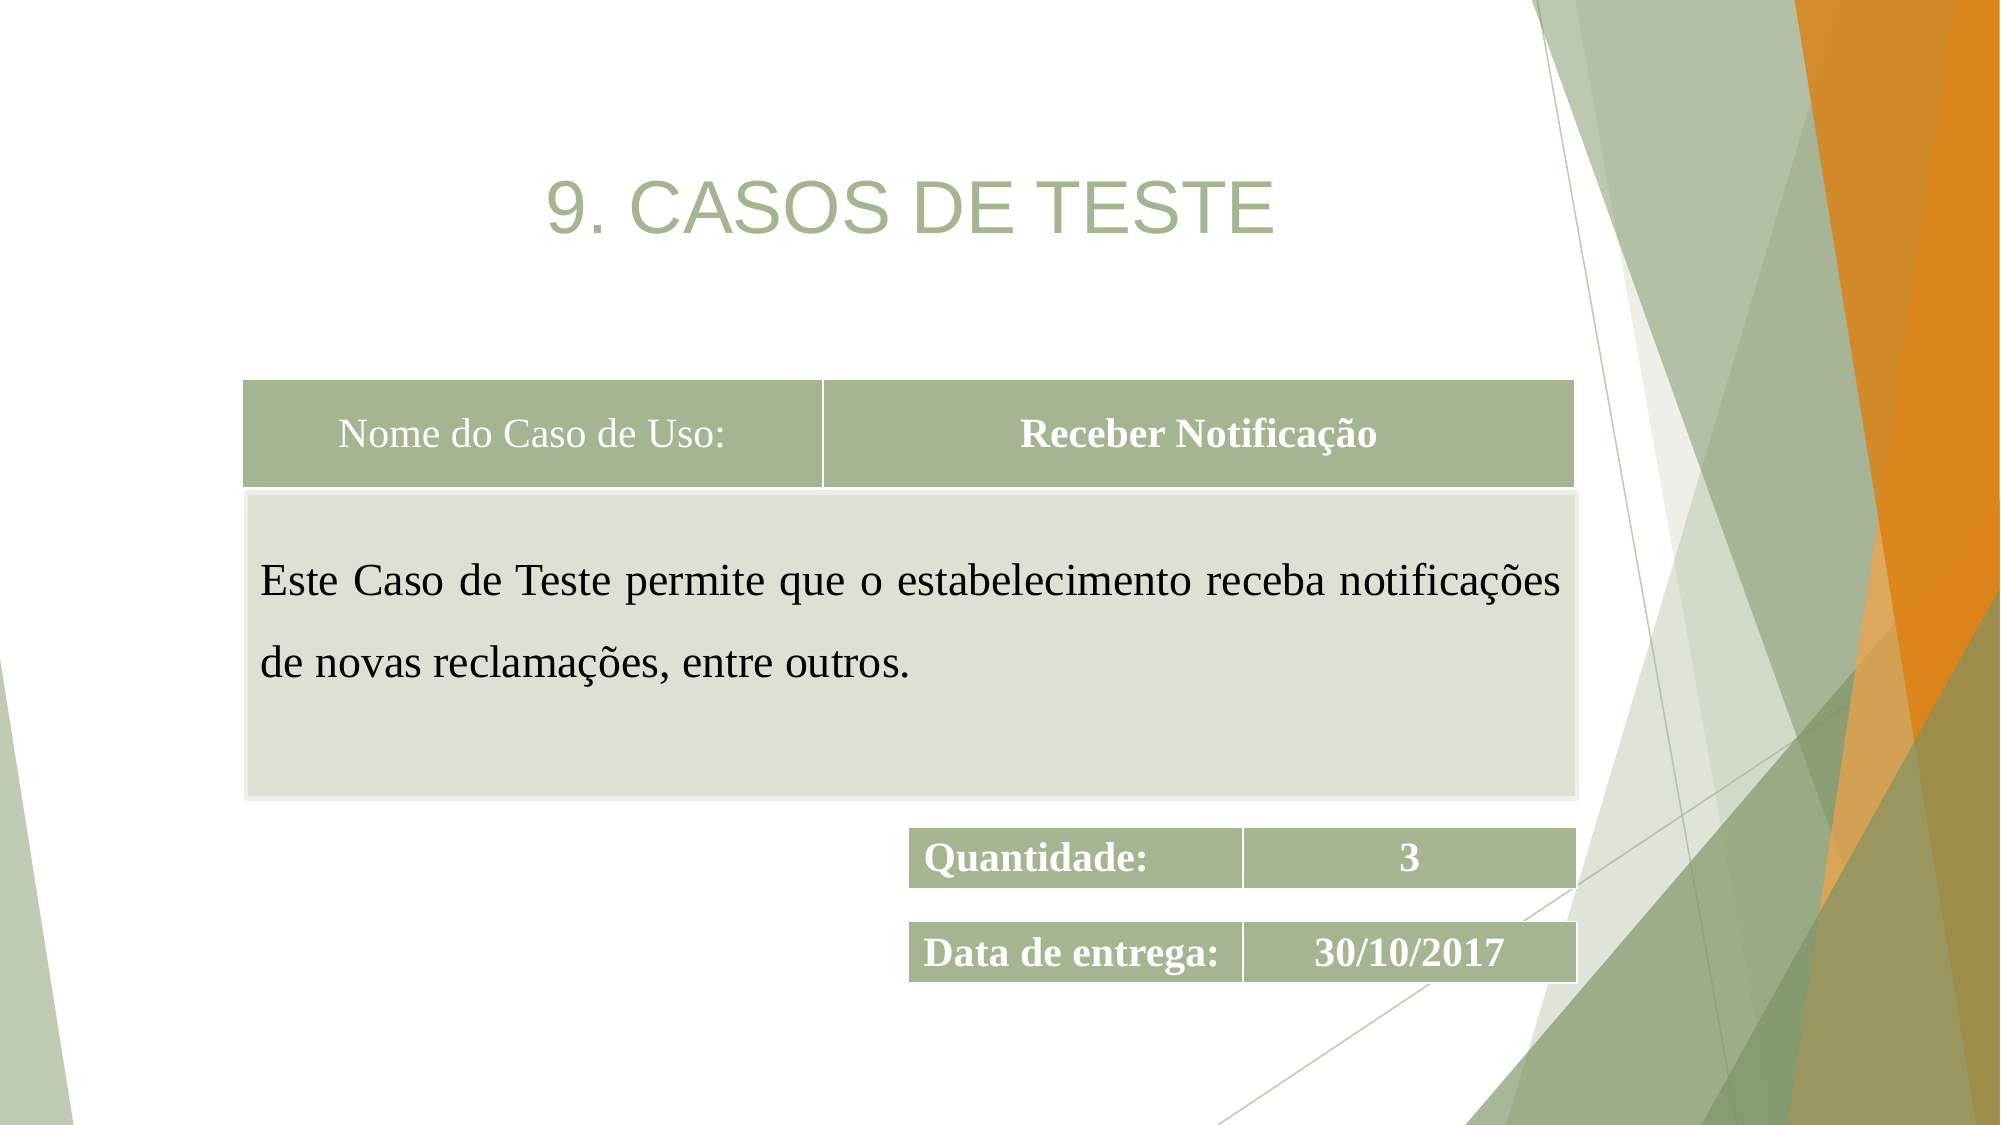

9. CASOS DE TESTE
| Nome do Caso de Uso: | Receber Notificação |
| --- | --- |
Este Caso de Teste permite que o estabelecimento receba notificações de novas reclamações, entre outros.

| Quantidade: | 3 |
| --- | --- |
| Data de entrega: | 30/10/2017 |
| --- | --- |